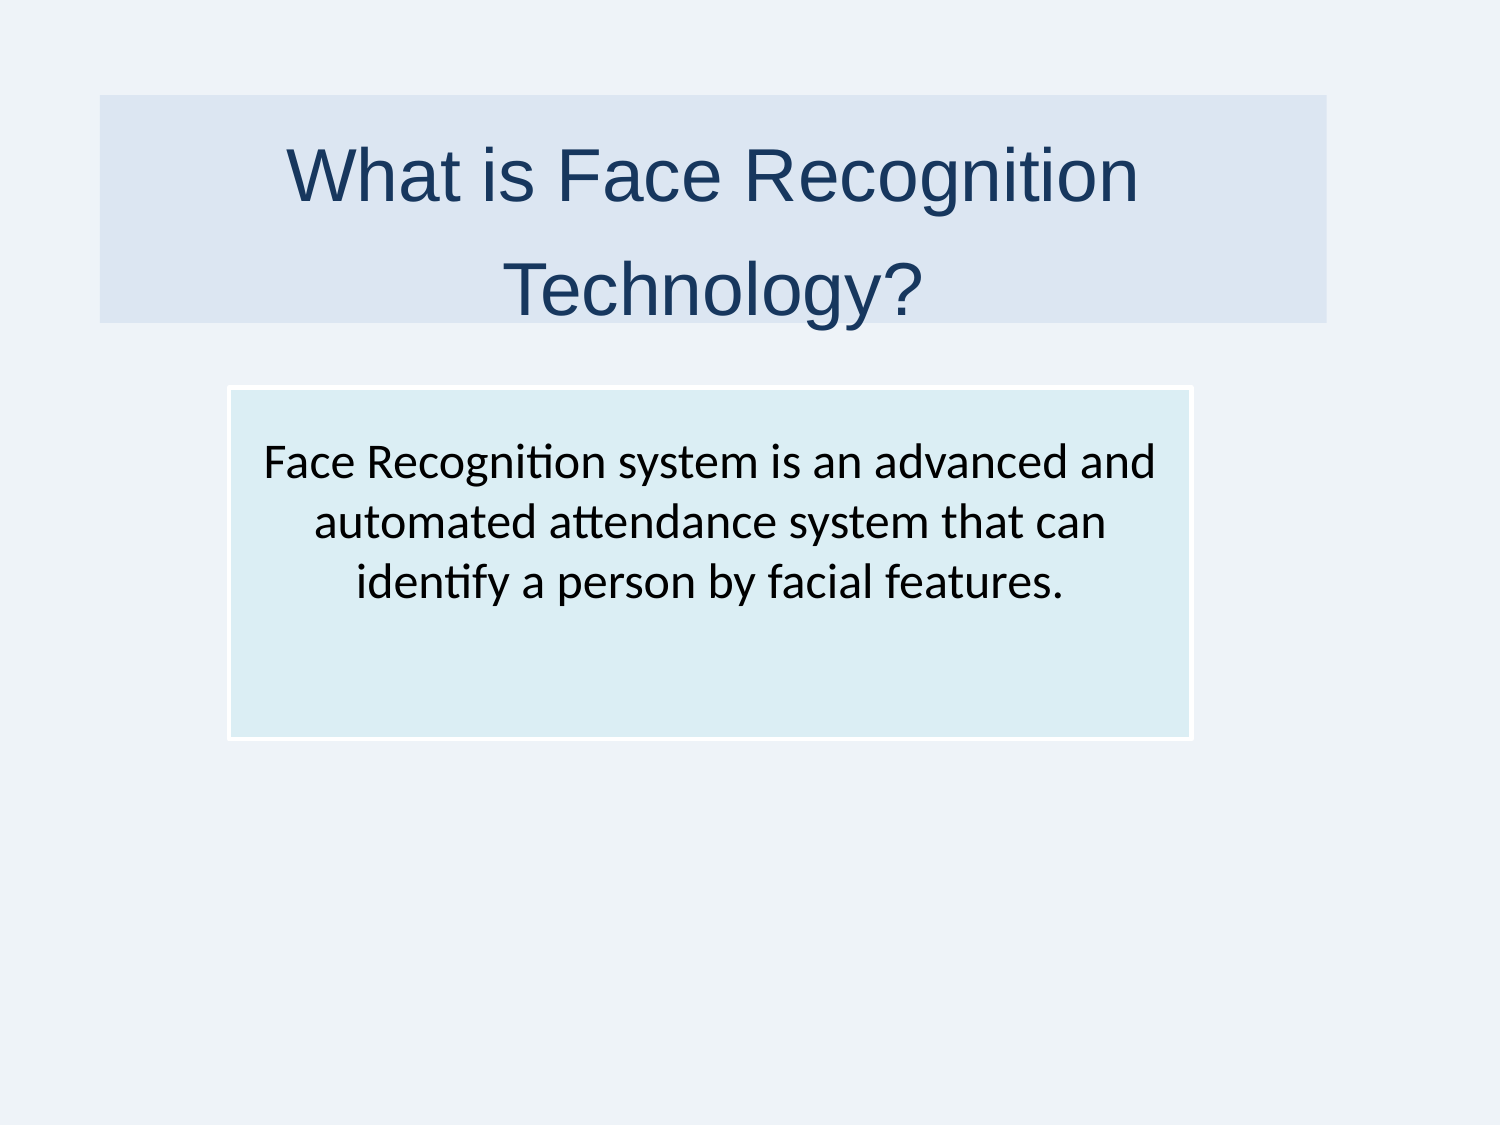

What is Face Recognition Technology?
Face Recognition system is an advanced and automated attendance system that can identify a person by facial features.